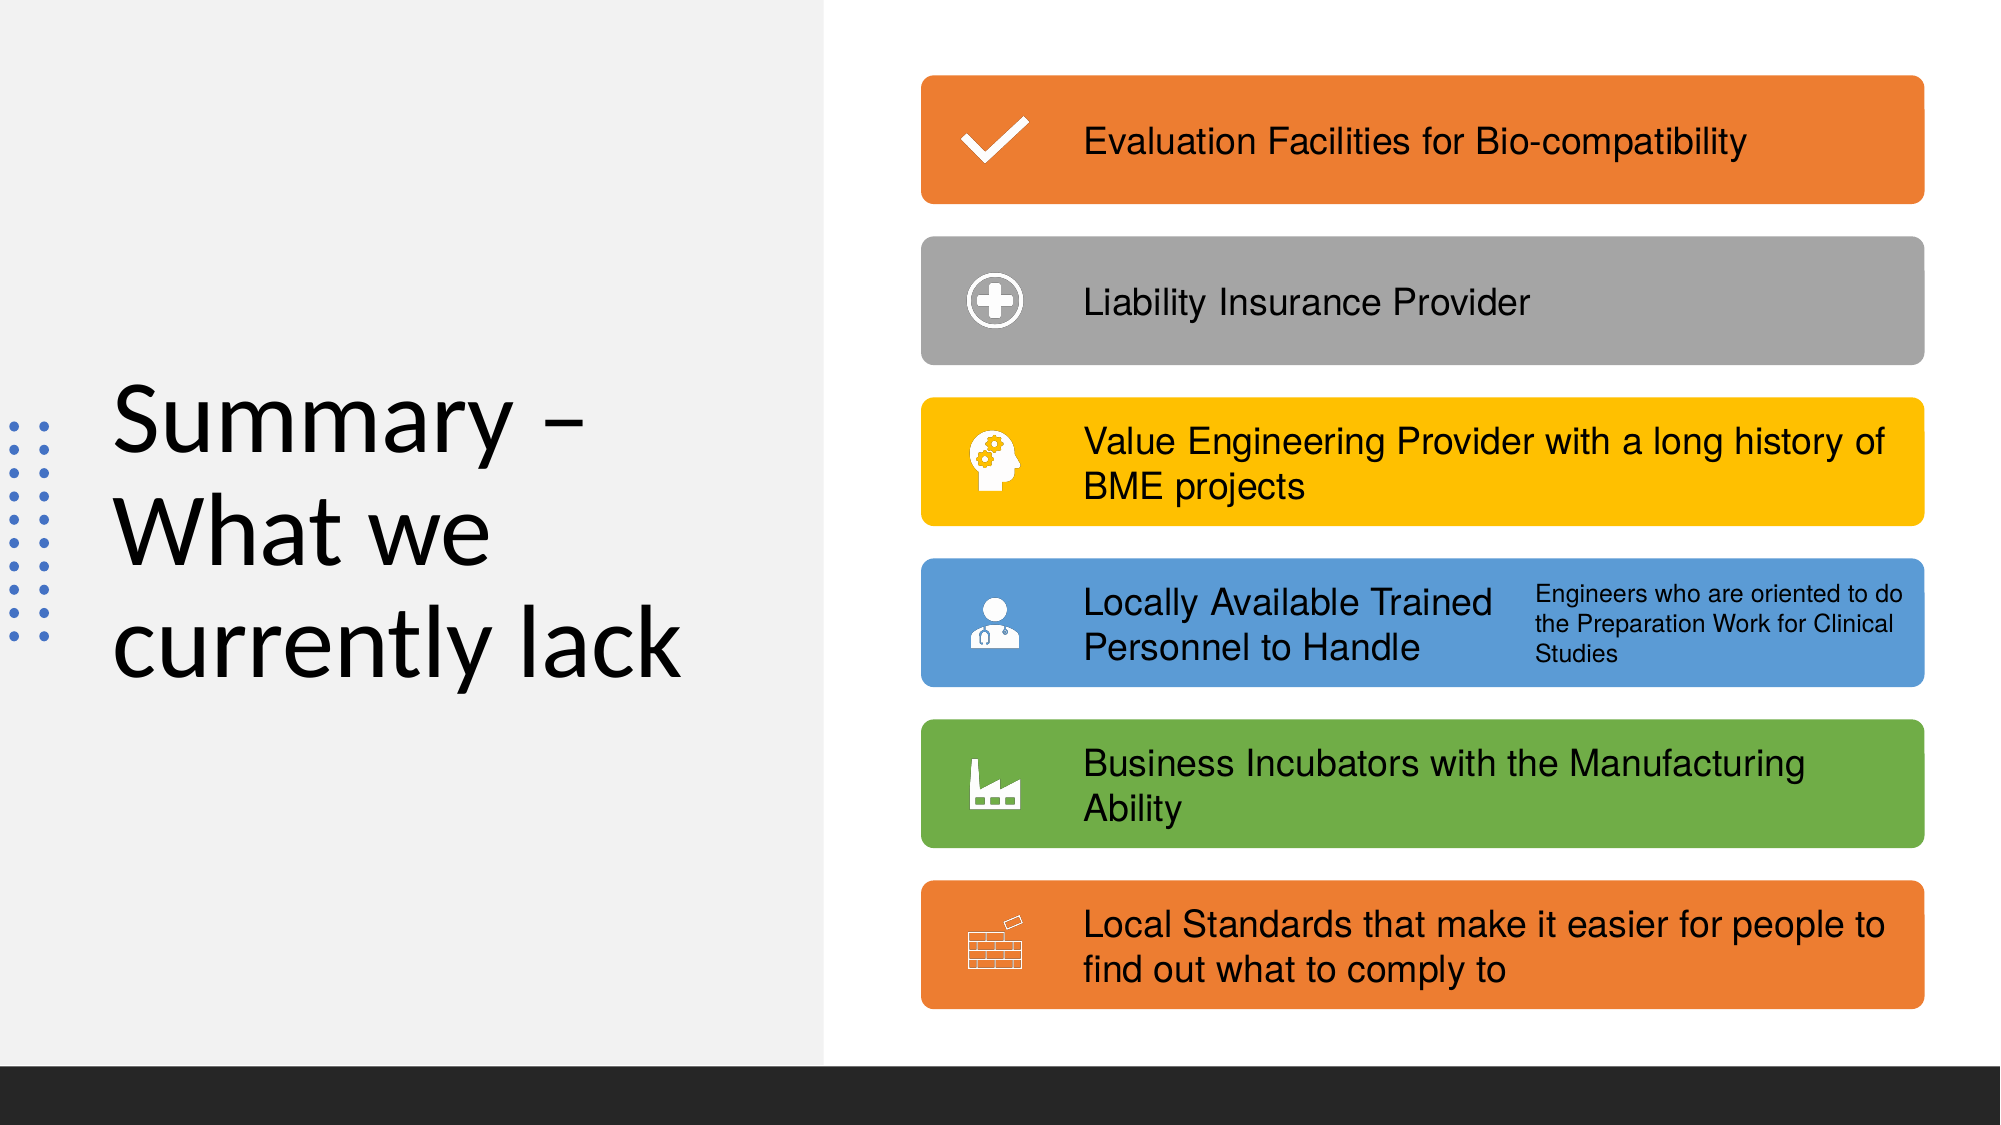

Evaluation Facilities for Bio-compatibility
Liability Insurance Provider
Value Engineering Provider with a long history of BME projects
Locally Available Trained Personnel to Handle
Engineers who are oriented to do the Preparation Work for Clinical Studies
Business Incubators with the Manufacturing Ability
Local Standards that make it easier for people to find out what to comply to
# Summary – What we currently lack